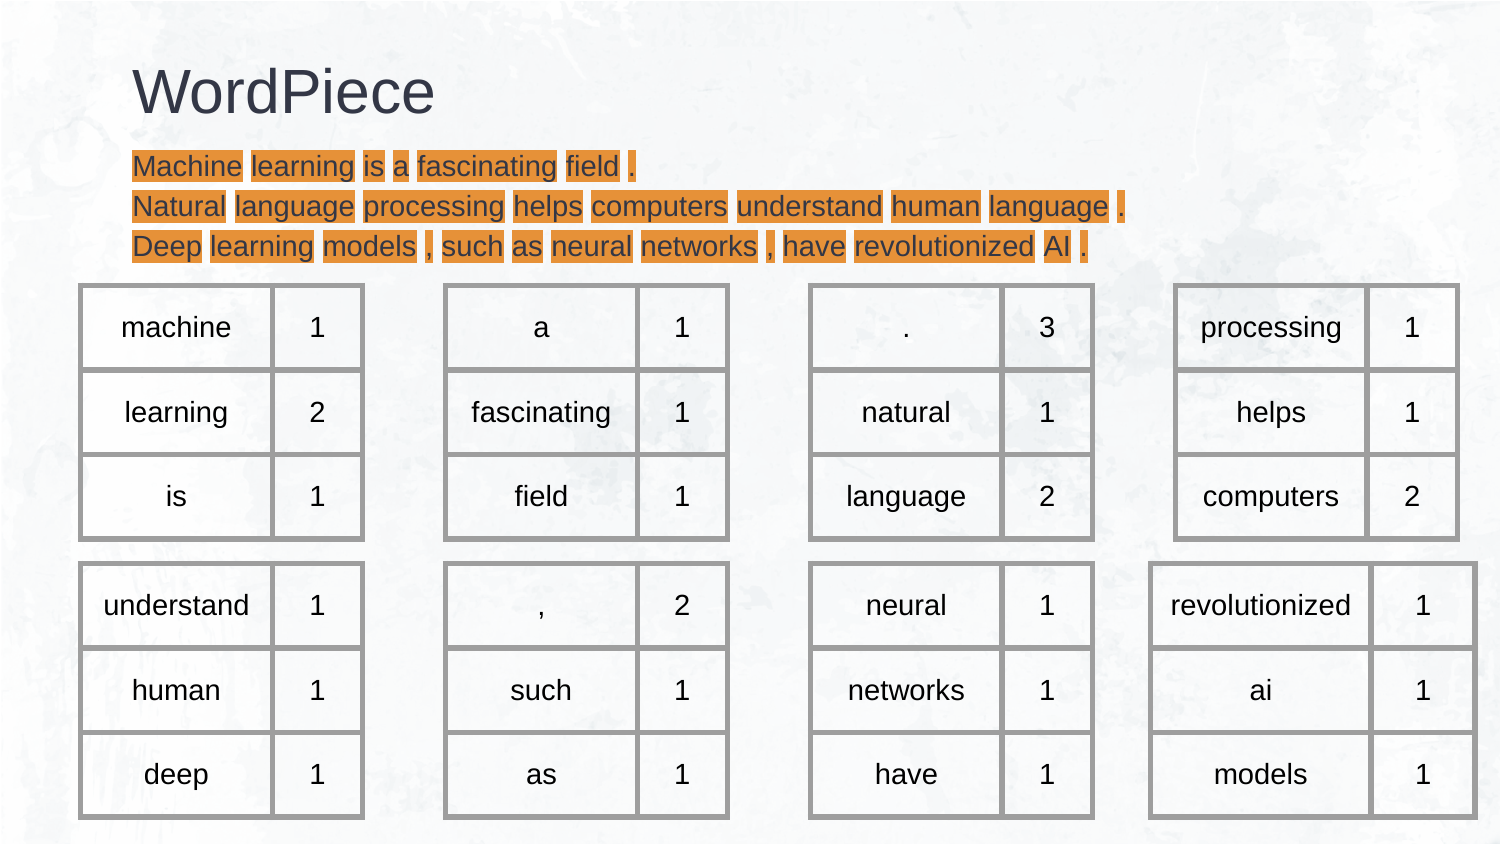

# WordPiece
Machine learning is a fascinating field .
Natural language processing helps computers understand human language .
Deep learning models , such as neural networks , have revolutionized AI .
| machine | 1 |
| --- | --- |
| learning | 2 |
| is | 1 |
| a | 1 |
| --- | --- |
| fascinating | 1 |
| field | 1 |
| . | 3 |
| --- | --- |
| natural | 1 |
| language | 2 |
| processing | 1 |
| --- | --- |
| helps | 1 |
| computers | 2 |
| understand | 1 |
| --- | --- |
| human | 1 |
| deep | 1 |
| , | 2 |
| --- | --- |
| such | 1 |
| as | 1 |
| neural | 1 |
| --- | --- |
| networks | 1 |
| have | 1 |
| revolutionized | 1 |
| --- | --- |
| ai | 1 |
| models | 1 |